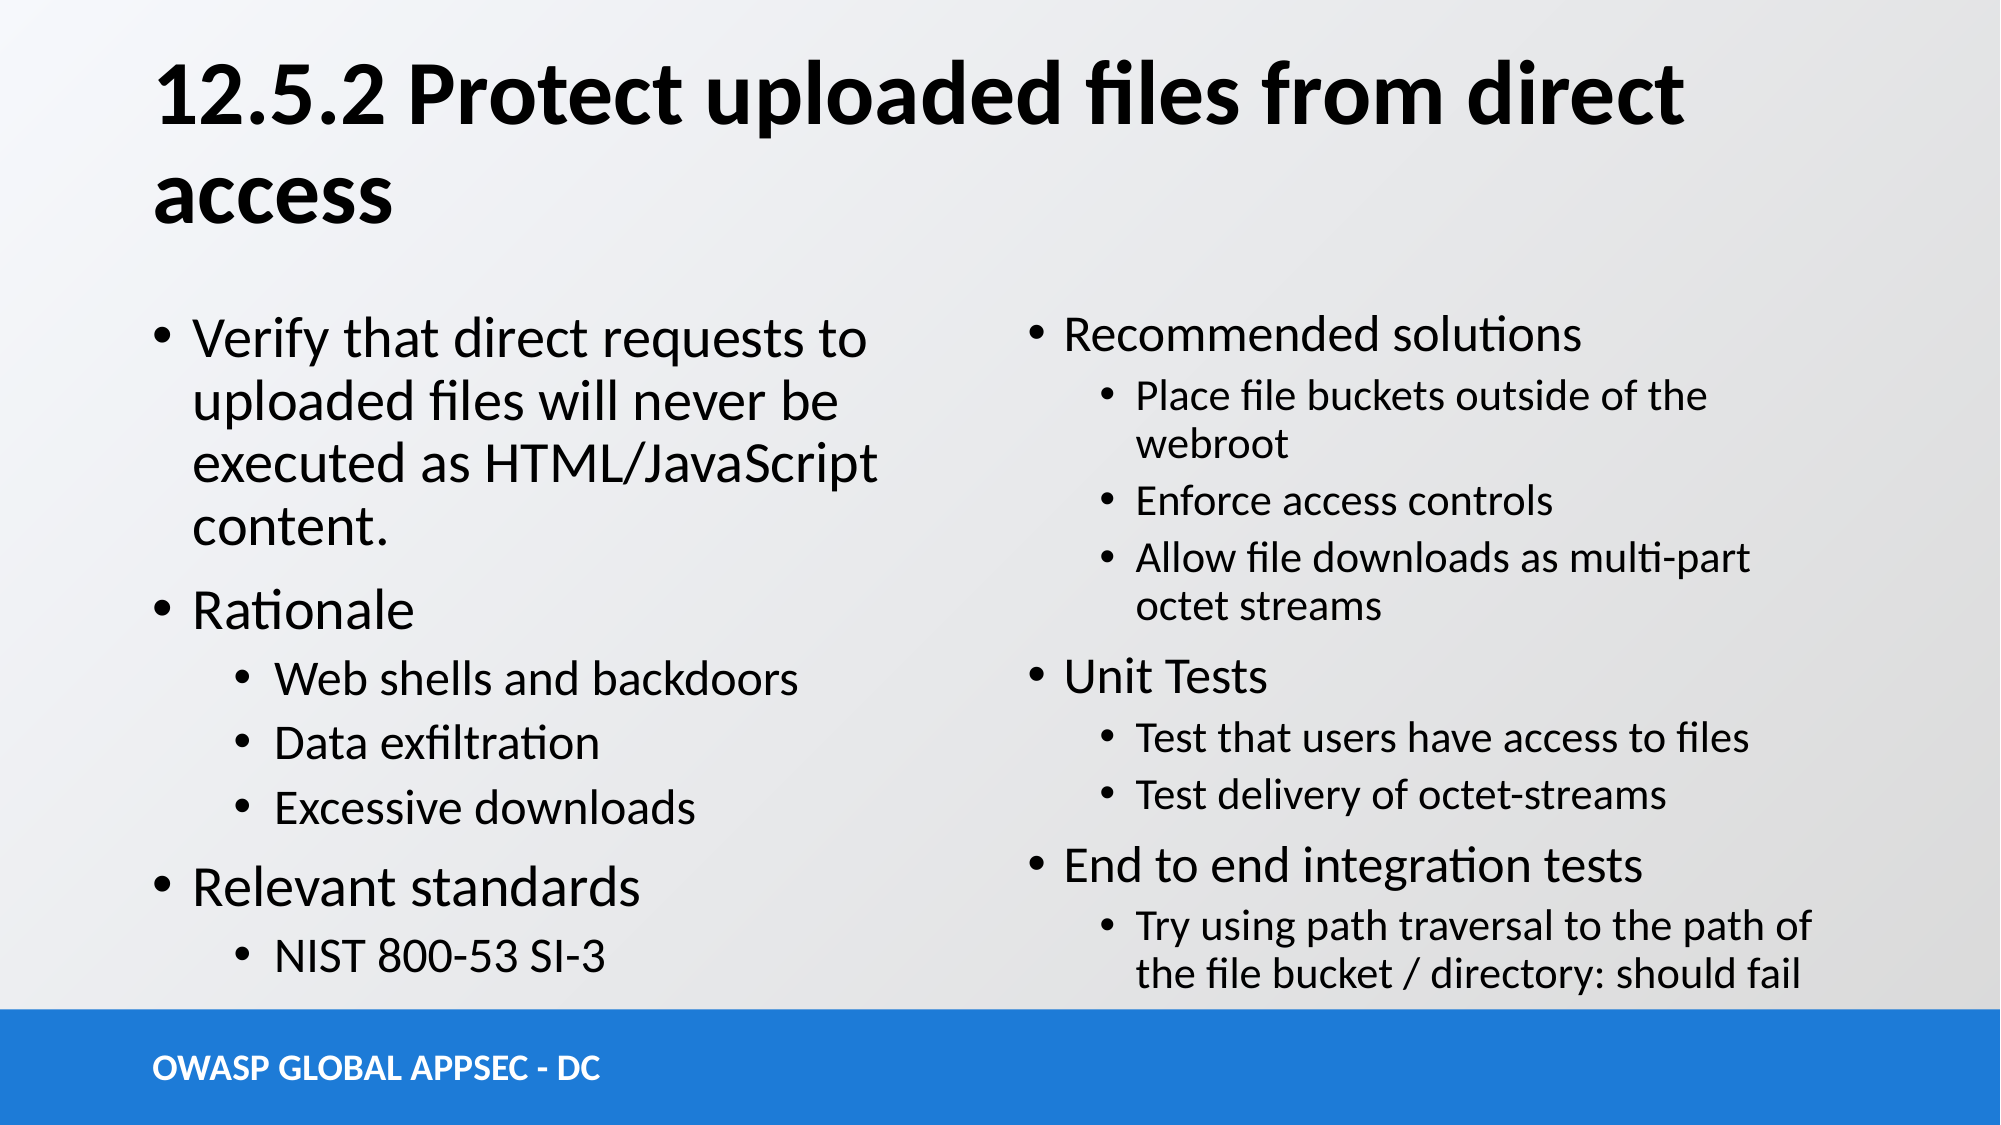

# 12.5.2 Protect uploaded files from direct access
Verify that direct requests to uploaded files will never be executed as HTML/JavaScript content.
Rationale
Web shells and backdoors
Data exfiltration
Excessive downloads
Relevant standards
NIST 800-53 SI-3

Recommended solutions
Place file buckets outside of the webroot
Enforce access controls
Allow file downloads as multi-part octet streams
Unit Tests
Test that users have access to files
Test delivery of octet-streams
End to end integration tests
Try using path traversal to the path of the file bucket / directory: should fail